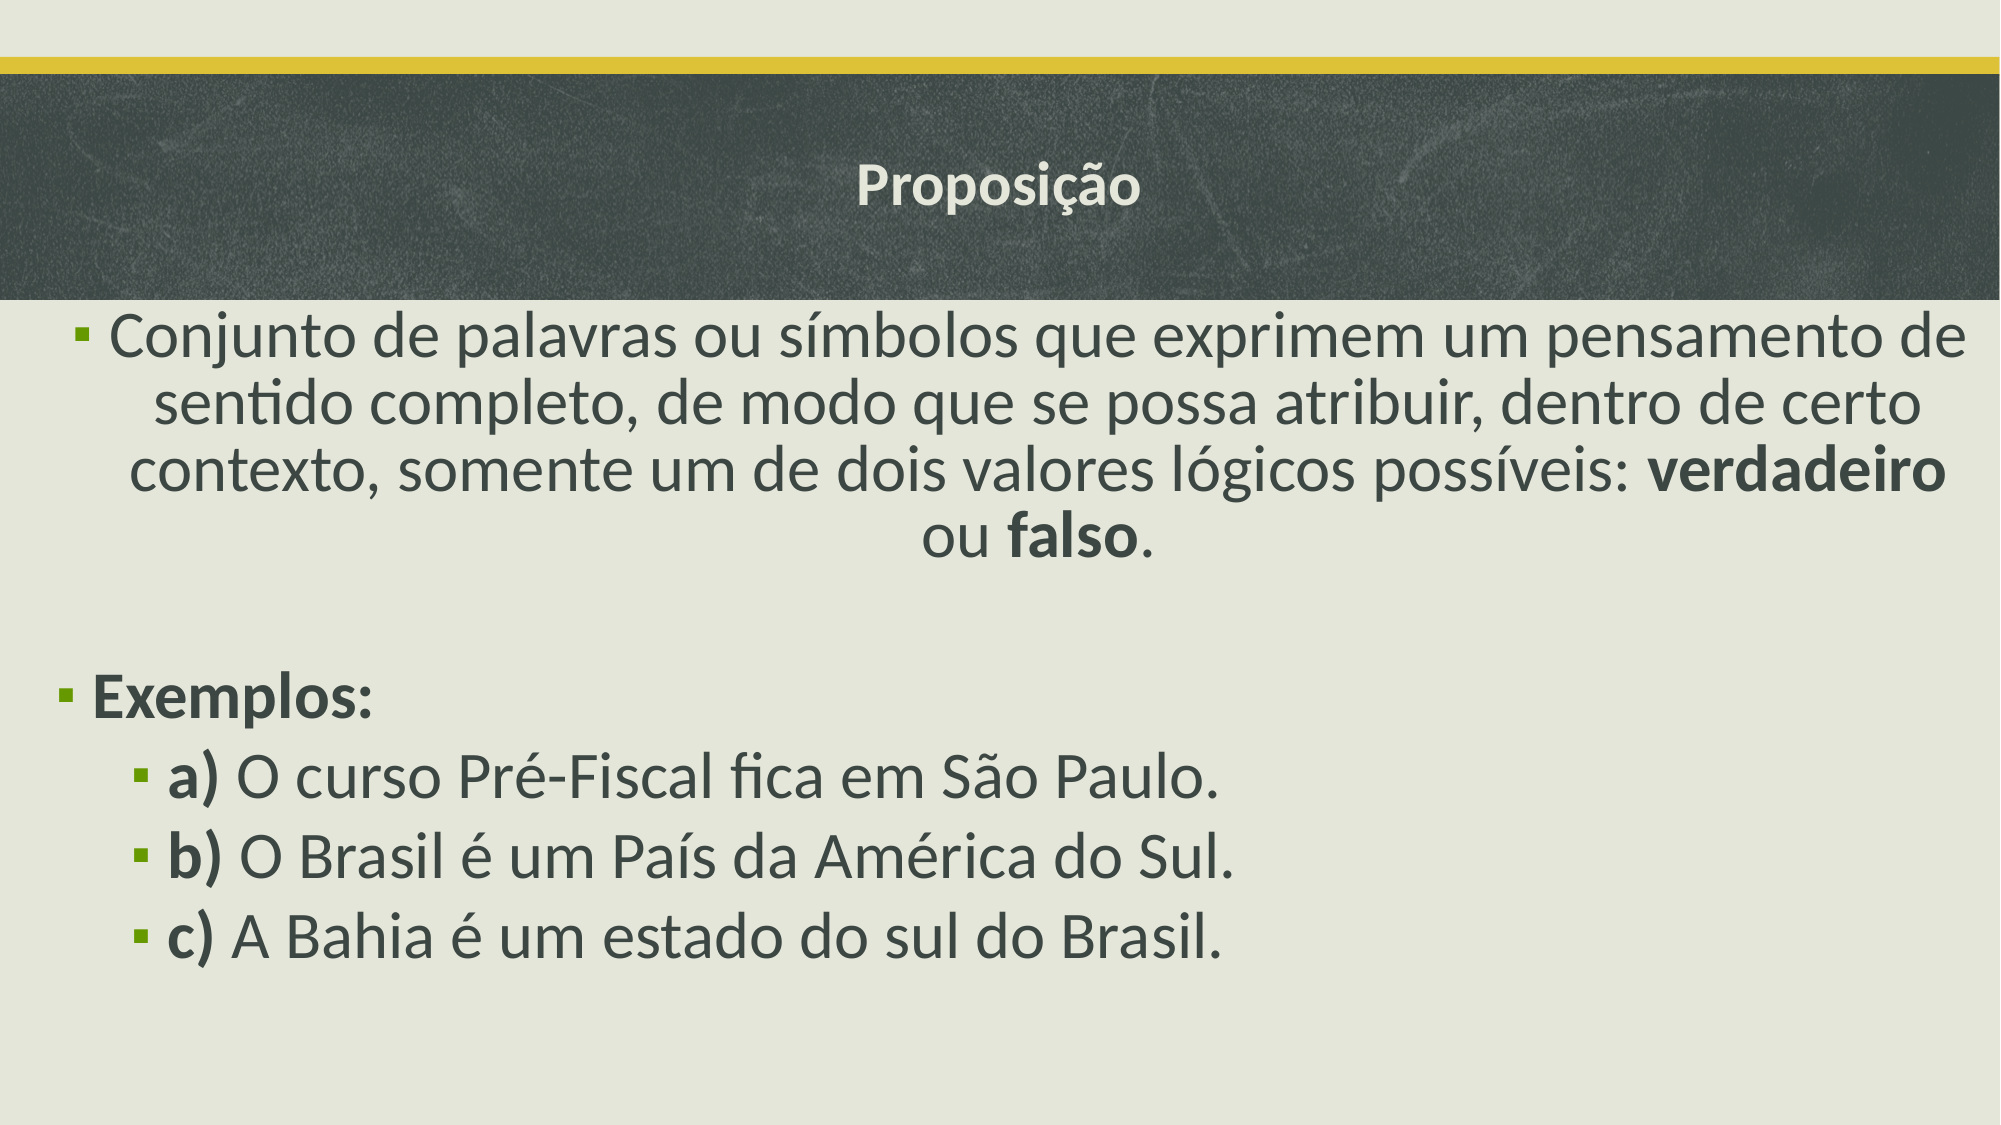

Proposição
Conjunto de palavras ou símbolos que exprimem um pensamento de sentido completo, de modo que se possa atribuir, dentro de certo contexto, somente um de dois valores lógicos possíveis: verdadeiro ou falso.

Exemplos:
a) O curso Pré-Fiscal fica em São Paulo.
b) O Brasil é um País da América do Sul.
c) A Bahia é um estado do sul do Brasil.